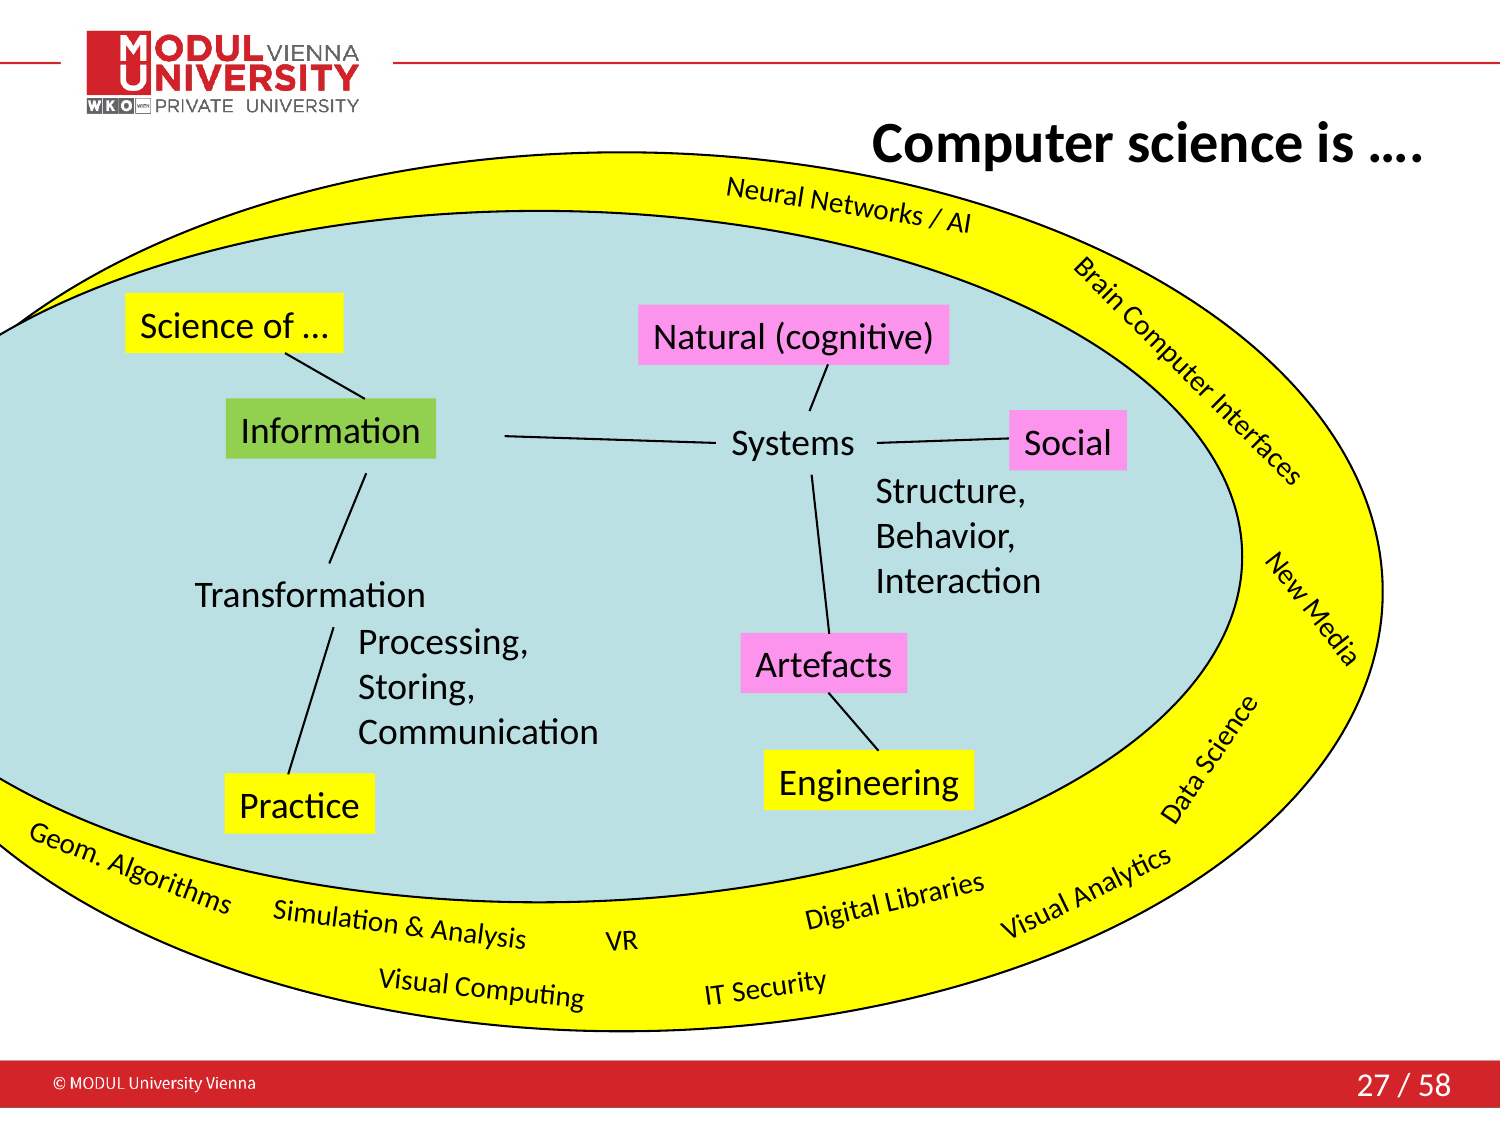

# Computer science is ….

Neural Networks / AI

Science of …
Natural (cognitive)
Brain Computer Interfaces

Information
Systems
Social

Structure,
Behavior,
Interaction

Transformation
New Media
Processing,
Storing,
Communication

Artefacts

Data Science
Engineering
Practice
Geom. Algorithms
Visual Analytics
Digital Libraries
Simulation & Analysis
VR
IT Security
Visual Computing